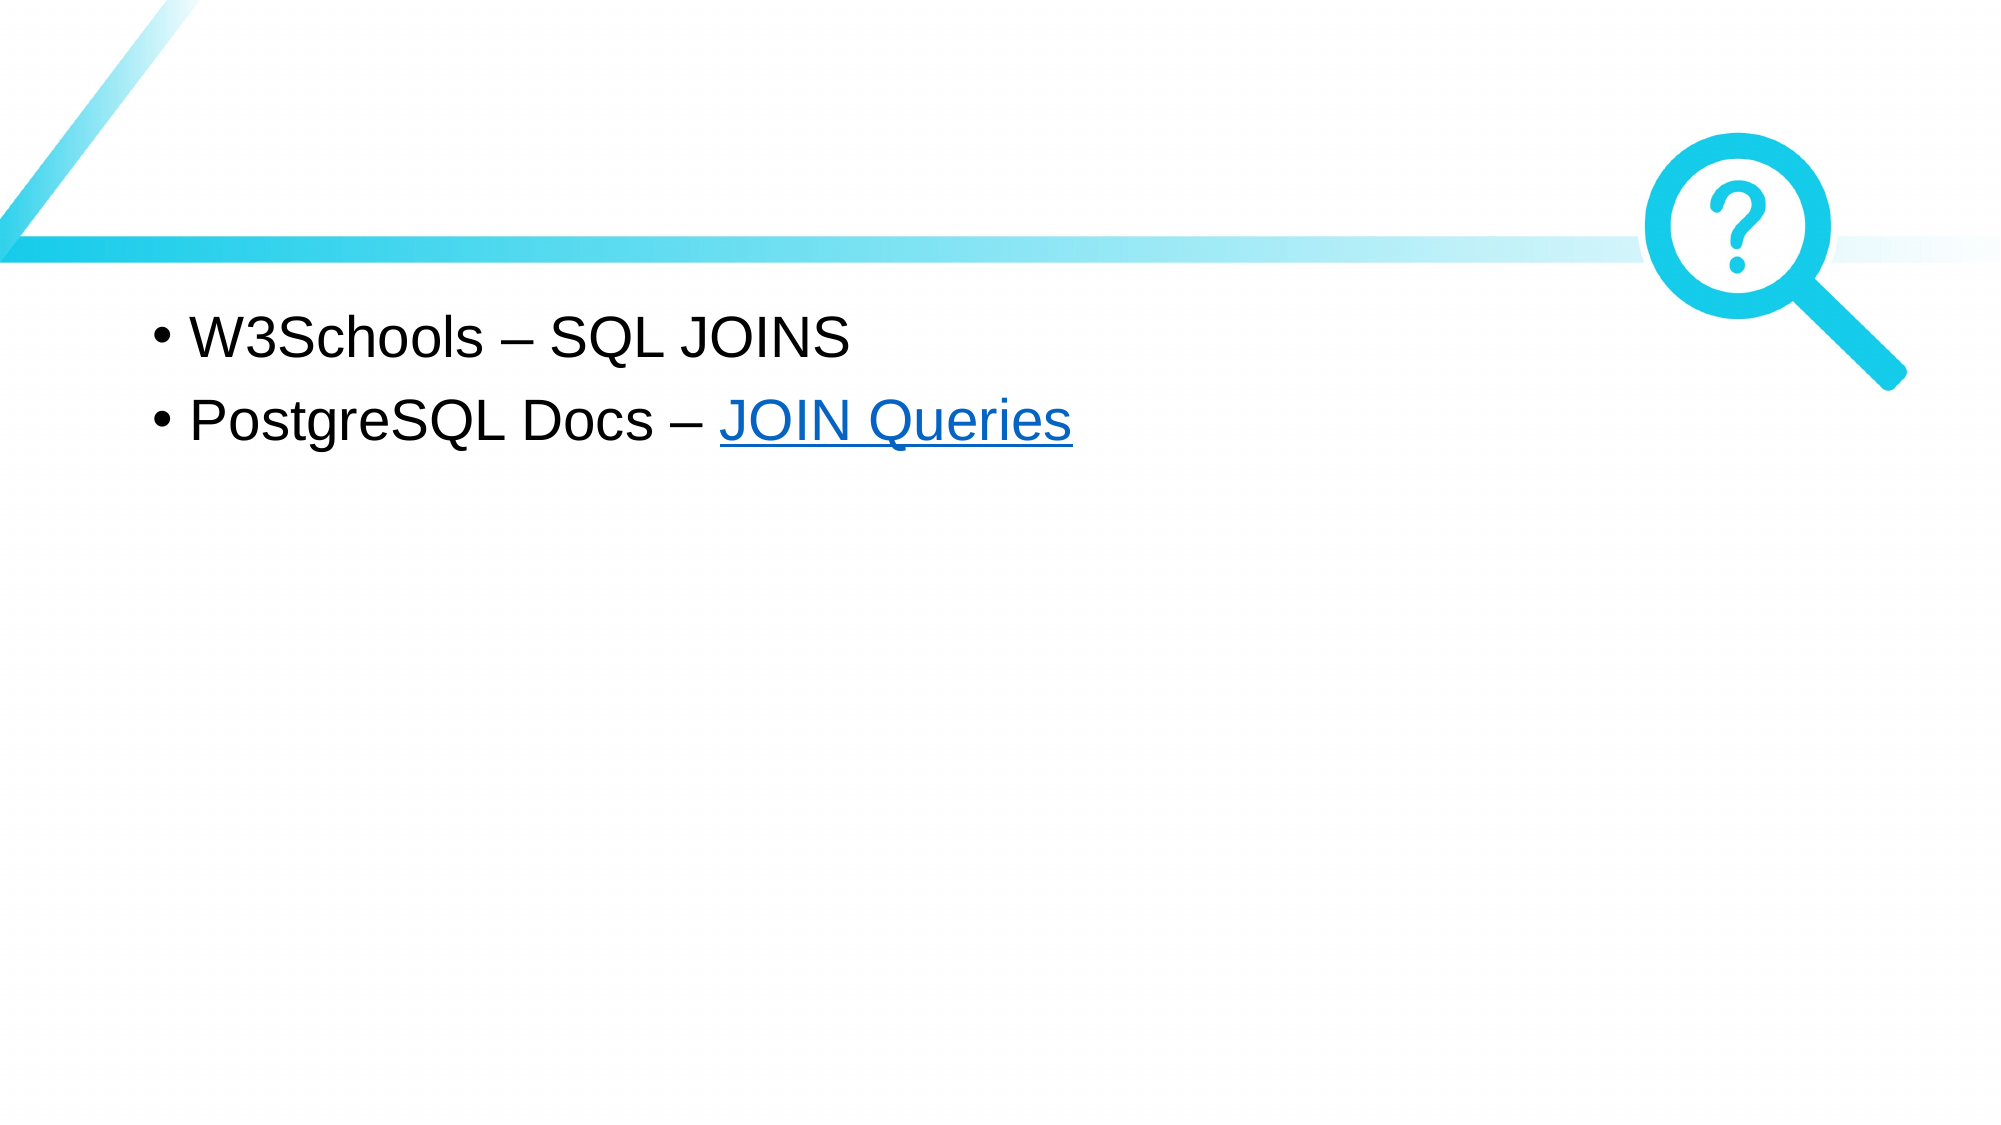

#
W3Schools – SQL JOINS
PostgreSQL Docs – JOIN Queries